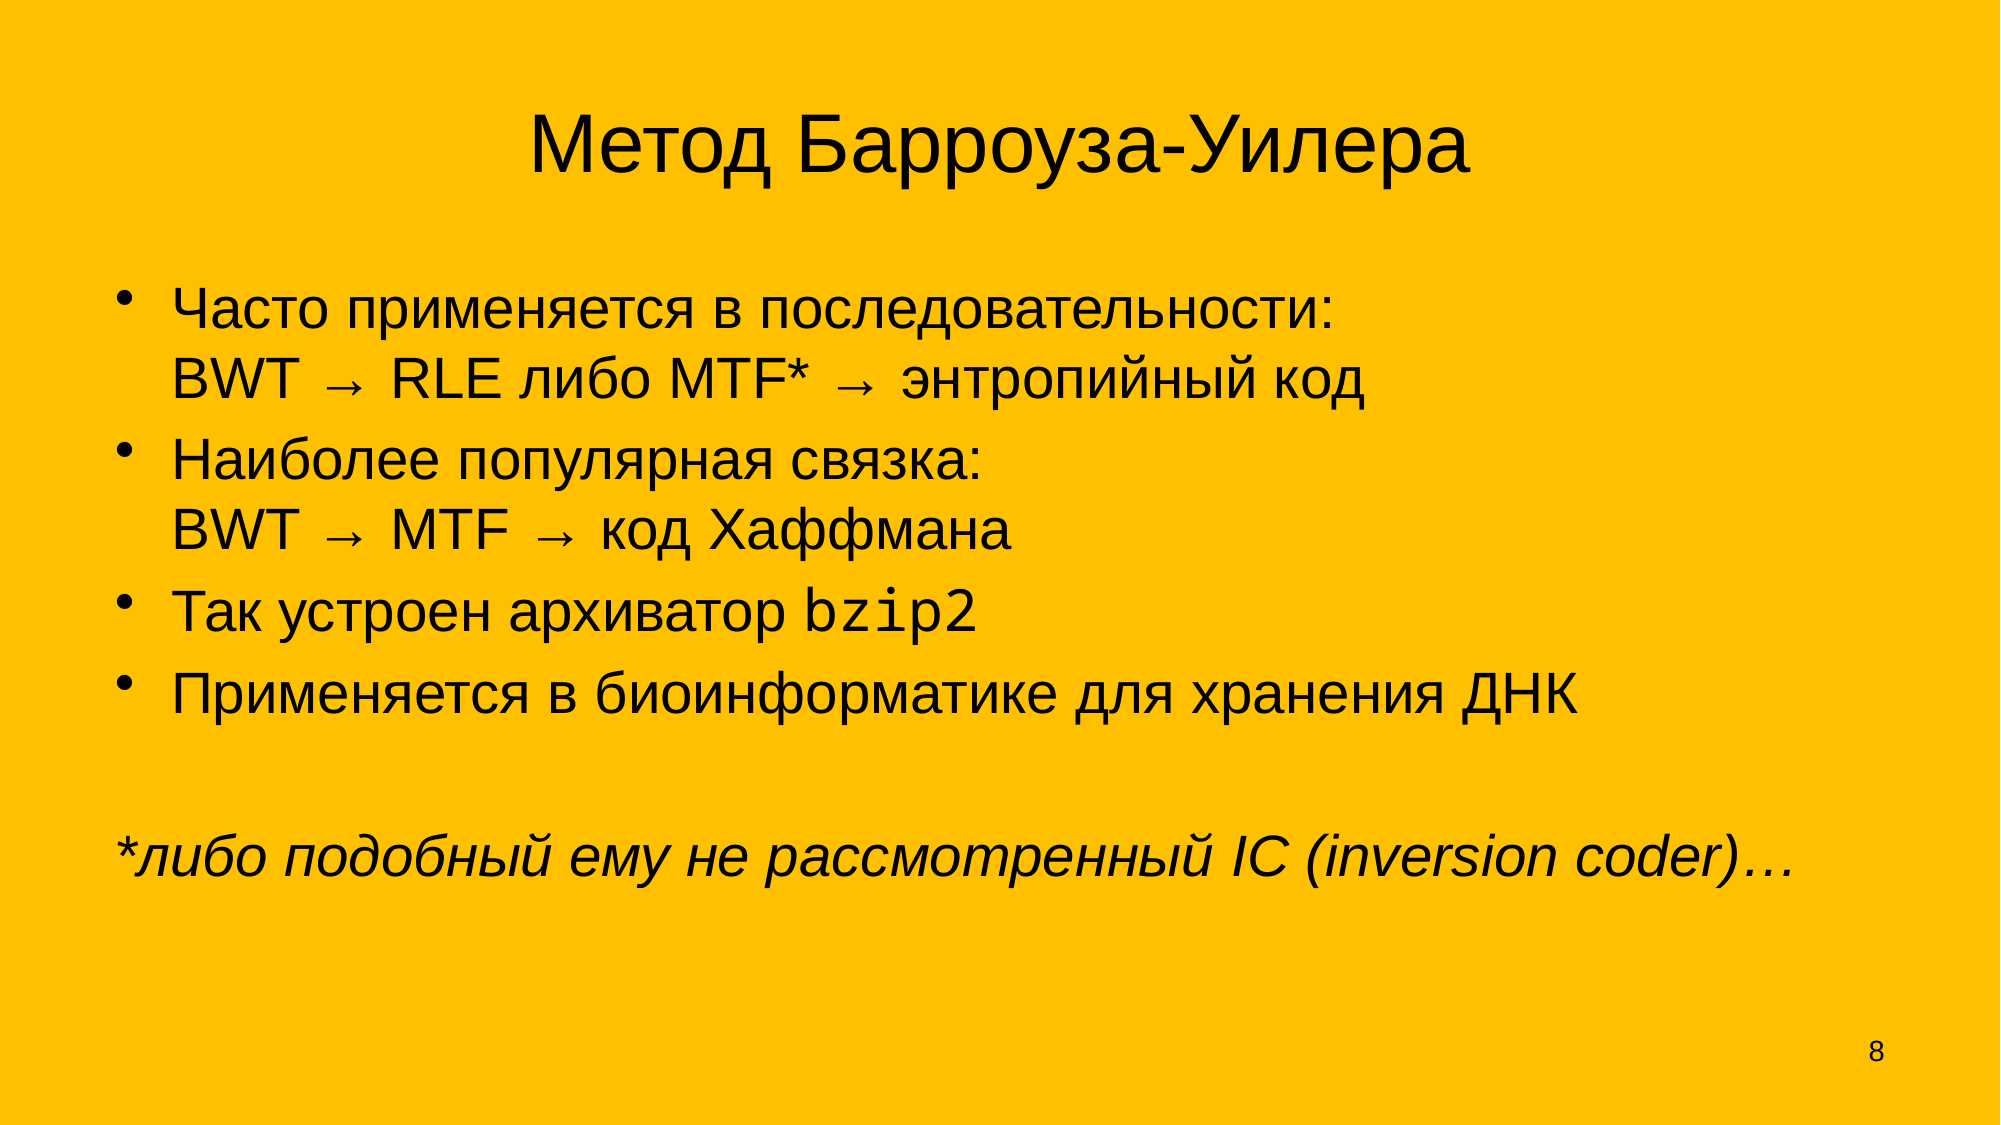

# Метод Барроуза-Уилера
Часто применяется в последовательности:
BWT → RLE либо MTF* → энтропийный код
Наиболее популярная связка:
BWT → MTF → код Хаффмана
Так устроен архиватор bzip2
Применяется в биоинформатике для хранения ДНК

*либо подобный ему не рассмотренный IC (inversion coder)…
8